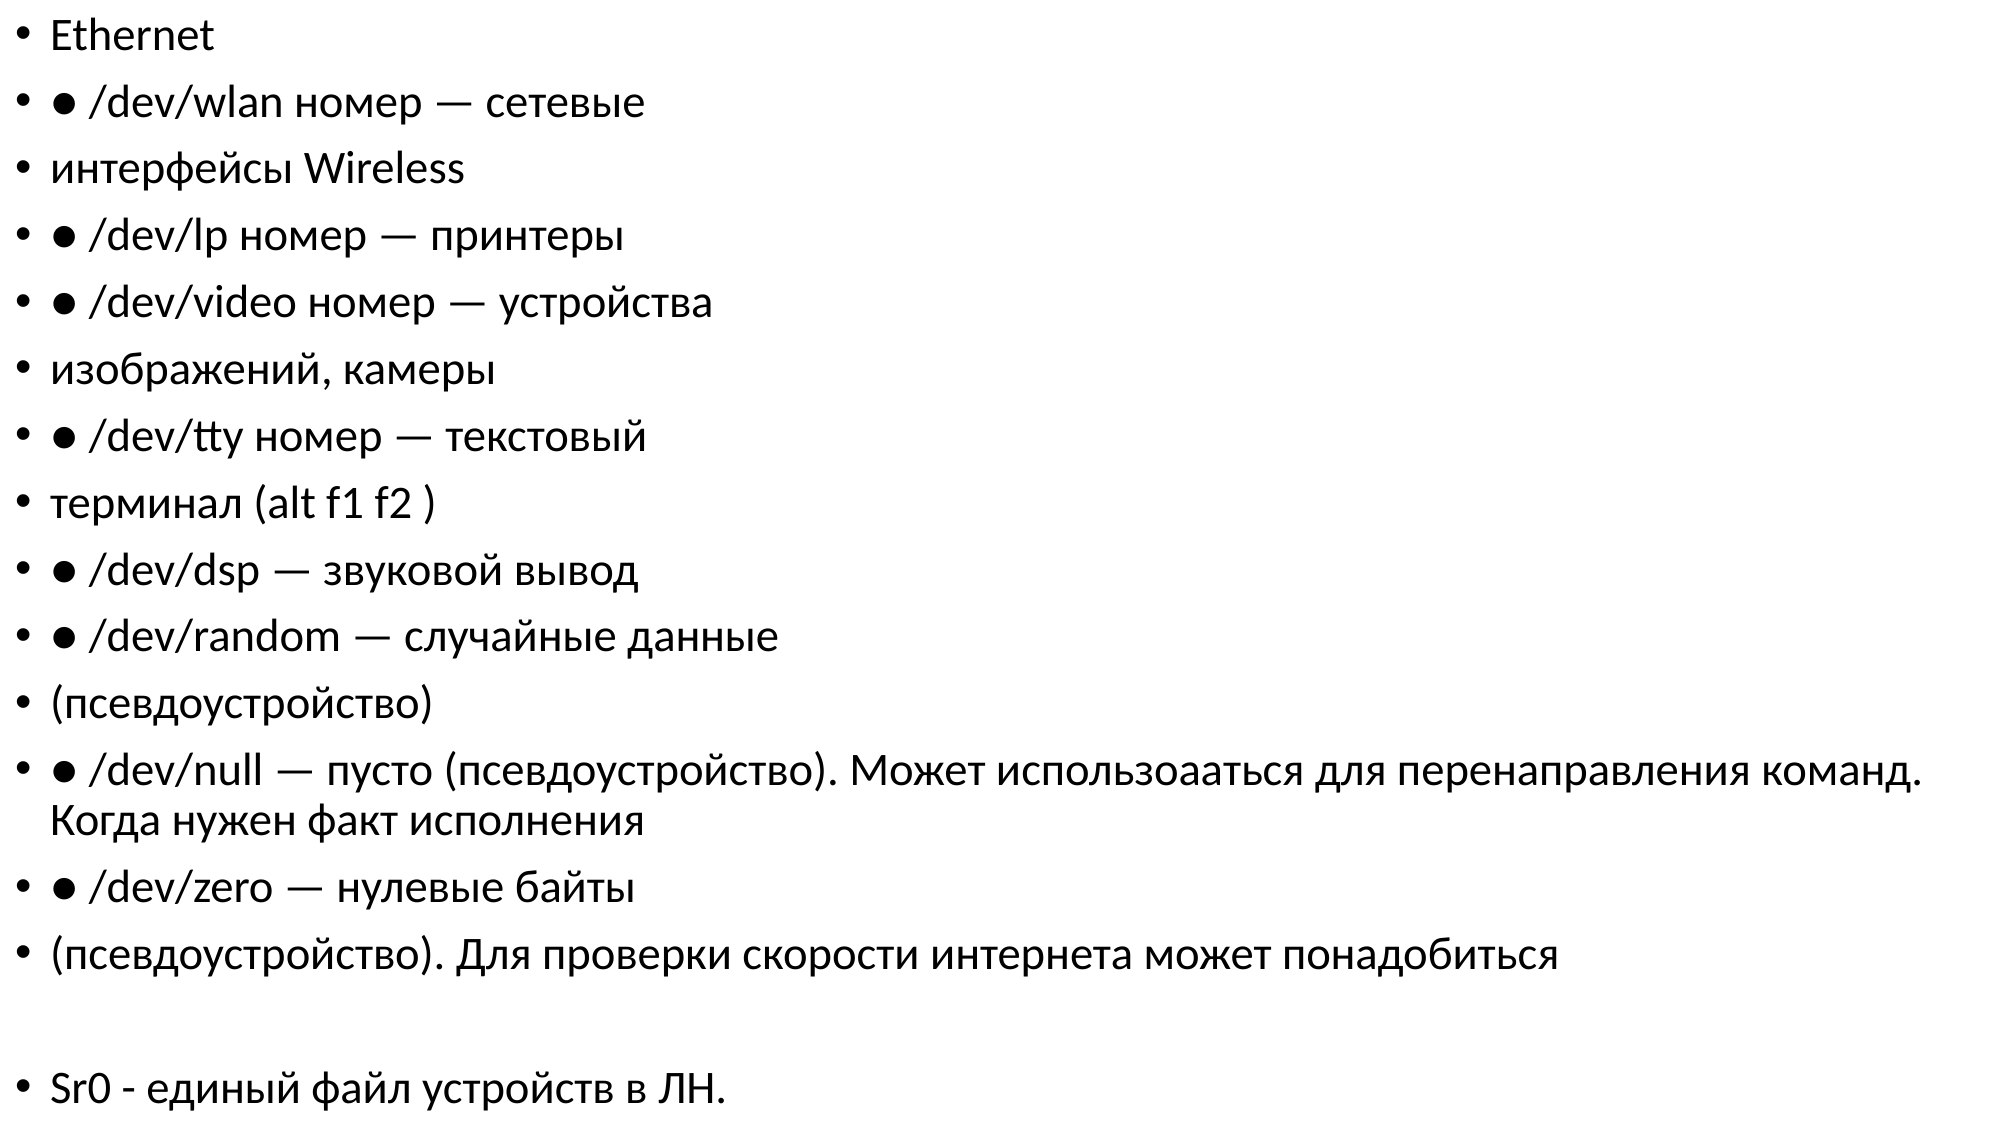

Ethernet
● /dev/wlan номер — сетевые
интерфейсы Wireless
● /dev/lp номер — принтеры
● /dev/video номер — устройства
изображений, камеры
● /dev/tty номер — текстовый
терминал (alt f1 f2 )
● /dev/dsp — звуковой вывод
● /dev/random — случайные данные
(псевдоустройство)
● /dev/null — пусто (псевдоустройство). Может использоааться для перенаправления команд. Когда нужен факт исполнения
● /dev/zero — нулевые байты
(псевдоустройство). Для проверки скорости интернета может понадобиться

Sr0 - единый файл устройств в ЛН.